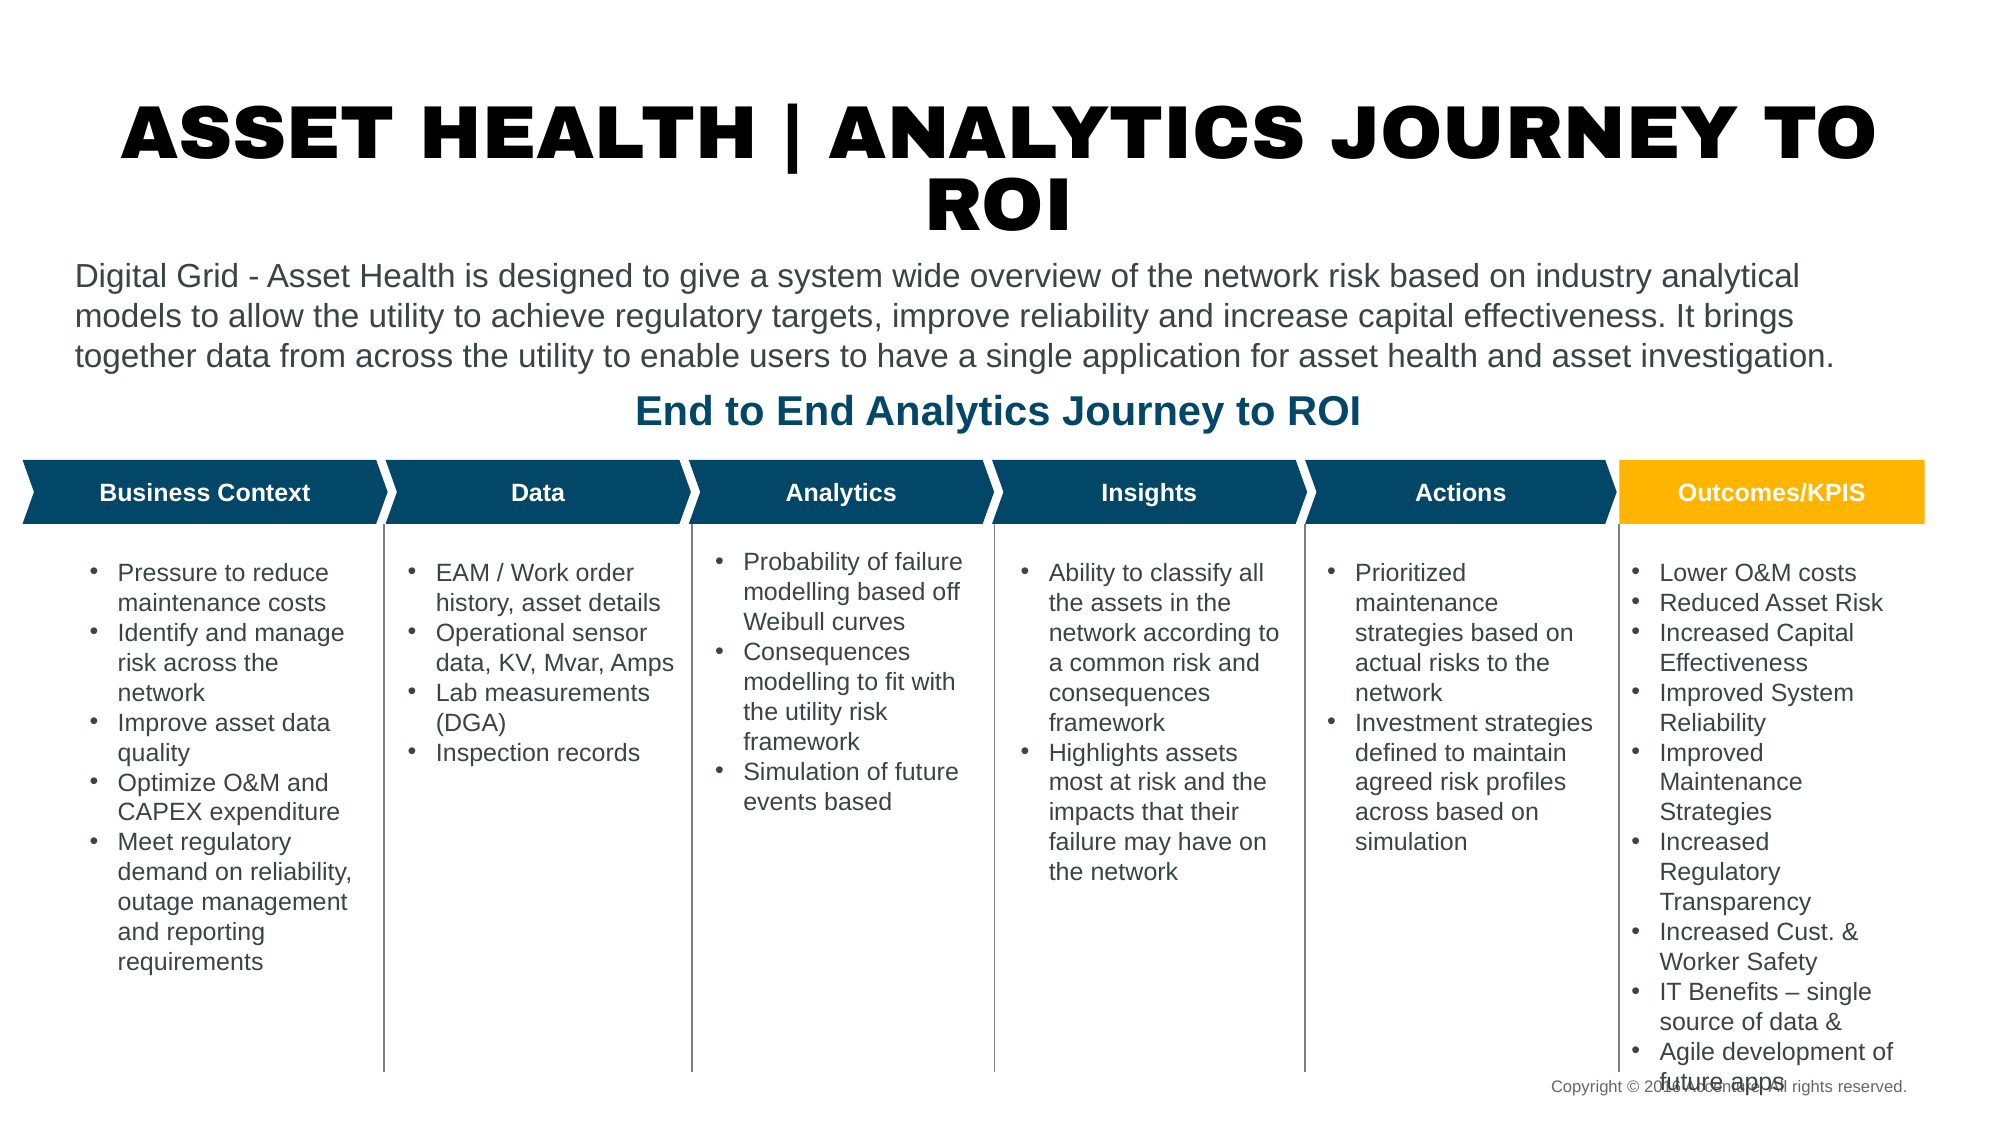

# Asset health | Analytics Journey to ROI
Digital Grid - Asset Health is designed to give a system wide overview of the network risk based on industry analytical models to allow the utility to achieve regulatory targets, improve reliability and increase capital effectiveness. It brings together data from across the utility to enable users to have a single application for asset health and asset investigation.
End to End Analytics Journey to ROI
Business Context
Data
Analytics
Insights
Actions
Outcomes/KPIS
Probability of failure modelling based off Weibull curves
Consequences modelling to fit with the utility risk framework
Simulation of future events based
Pressure to reduce maintenance costs
Identify and manage risk across the network
Improve asset data quality
Optimize O&M and CAPEX expenditure
Meet regulatory demand on reliability, outage management and reporting requirements

EAM / Work order history, asset details
Operational sensor data, KV, Mvar, Amps
Lab measurements (DGA)
Inspection records

Ability to classify all the assets in the network according to a common risk and consequences framework
Highlights assets most at risk and the impacts that their failure may have on the network

Prioritized maintenance strategies based on actual risks to the network
Investment strategies defined to maintain agreed risk profiles across based on simulation
Lower O&M costs
Reduced Asset Risk
Increased Capital Effectiveness
Improved System Reliability
Improved Maintenance Strategies
Increased Regulatory Transparency
Increased Cust. & Worker Safety
IT Benefits – single source of data &
Agile development of future apps
Copyright © 2016 Accenture  All rights reserved.